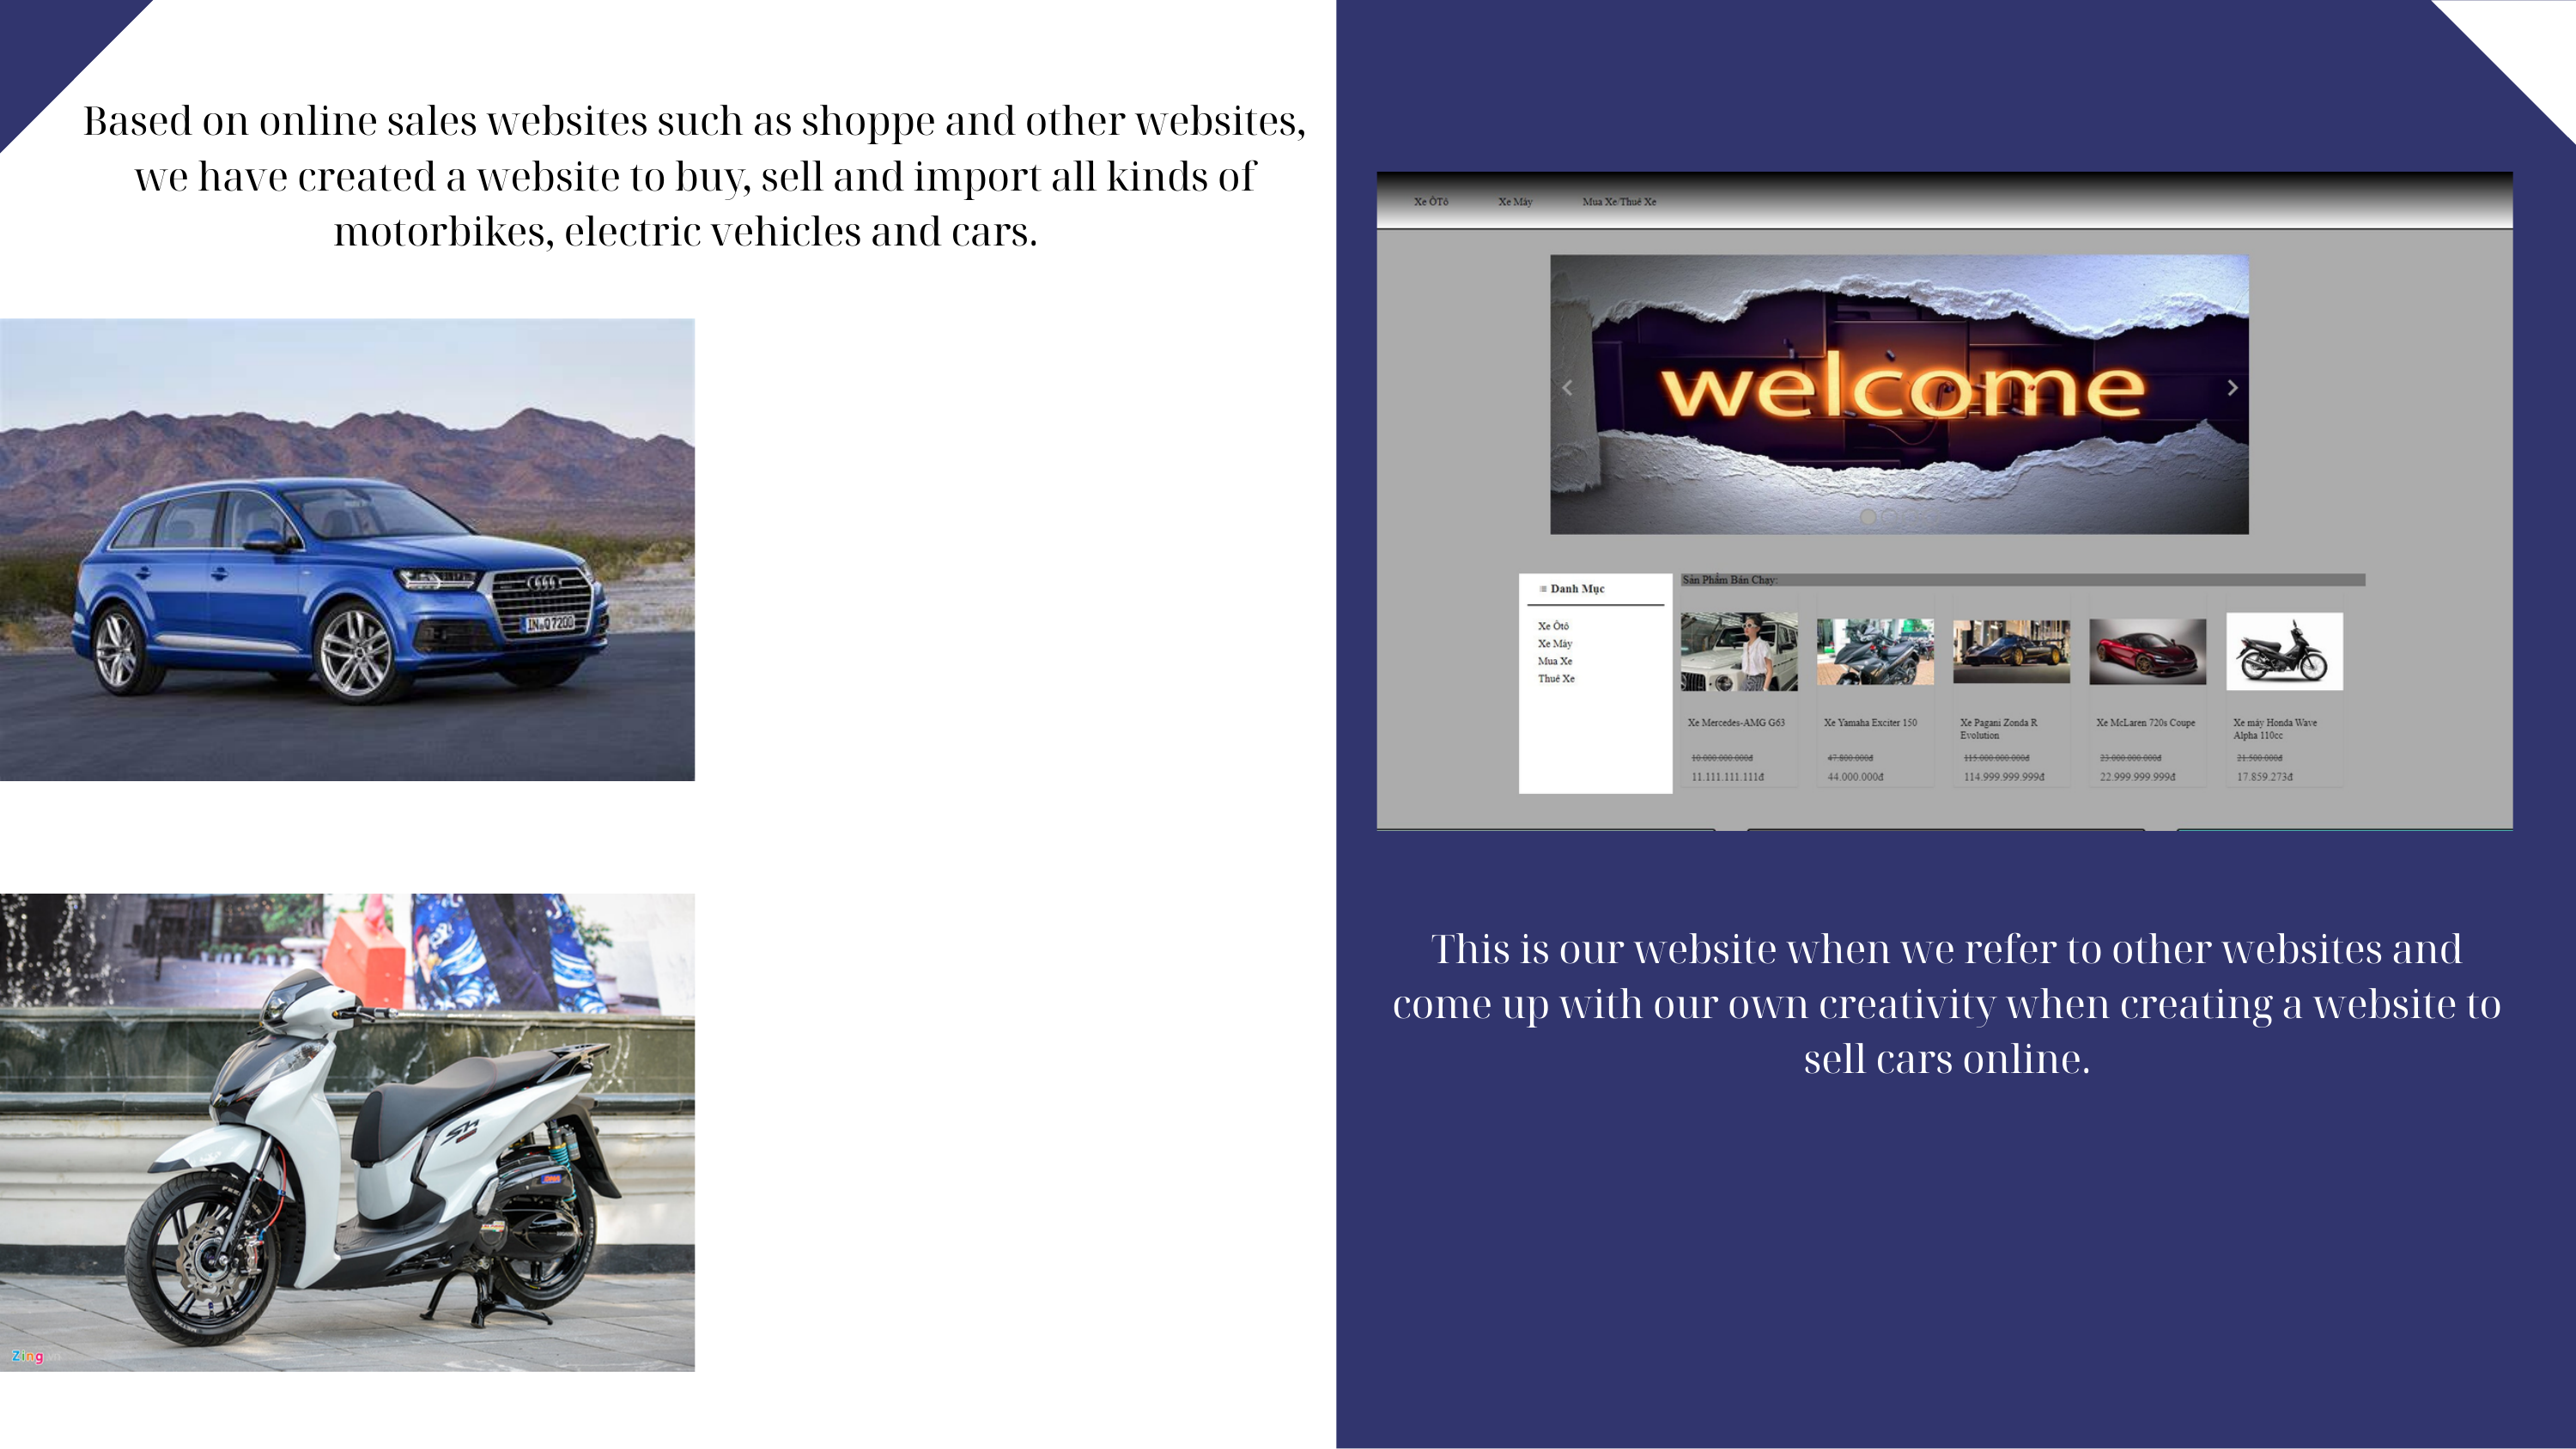

Based on online sales websites such as shoppe and other websites, we have created a website to buy, sell and import all kinds of motorbikes, electric vehicles and cars.

This is our website when we refer to other websites and come up with our own creativity when creating a website to sell cars online.